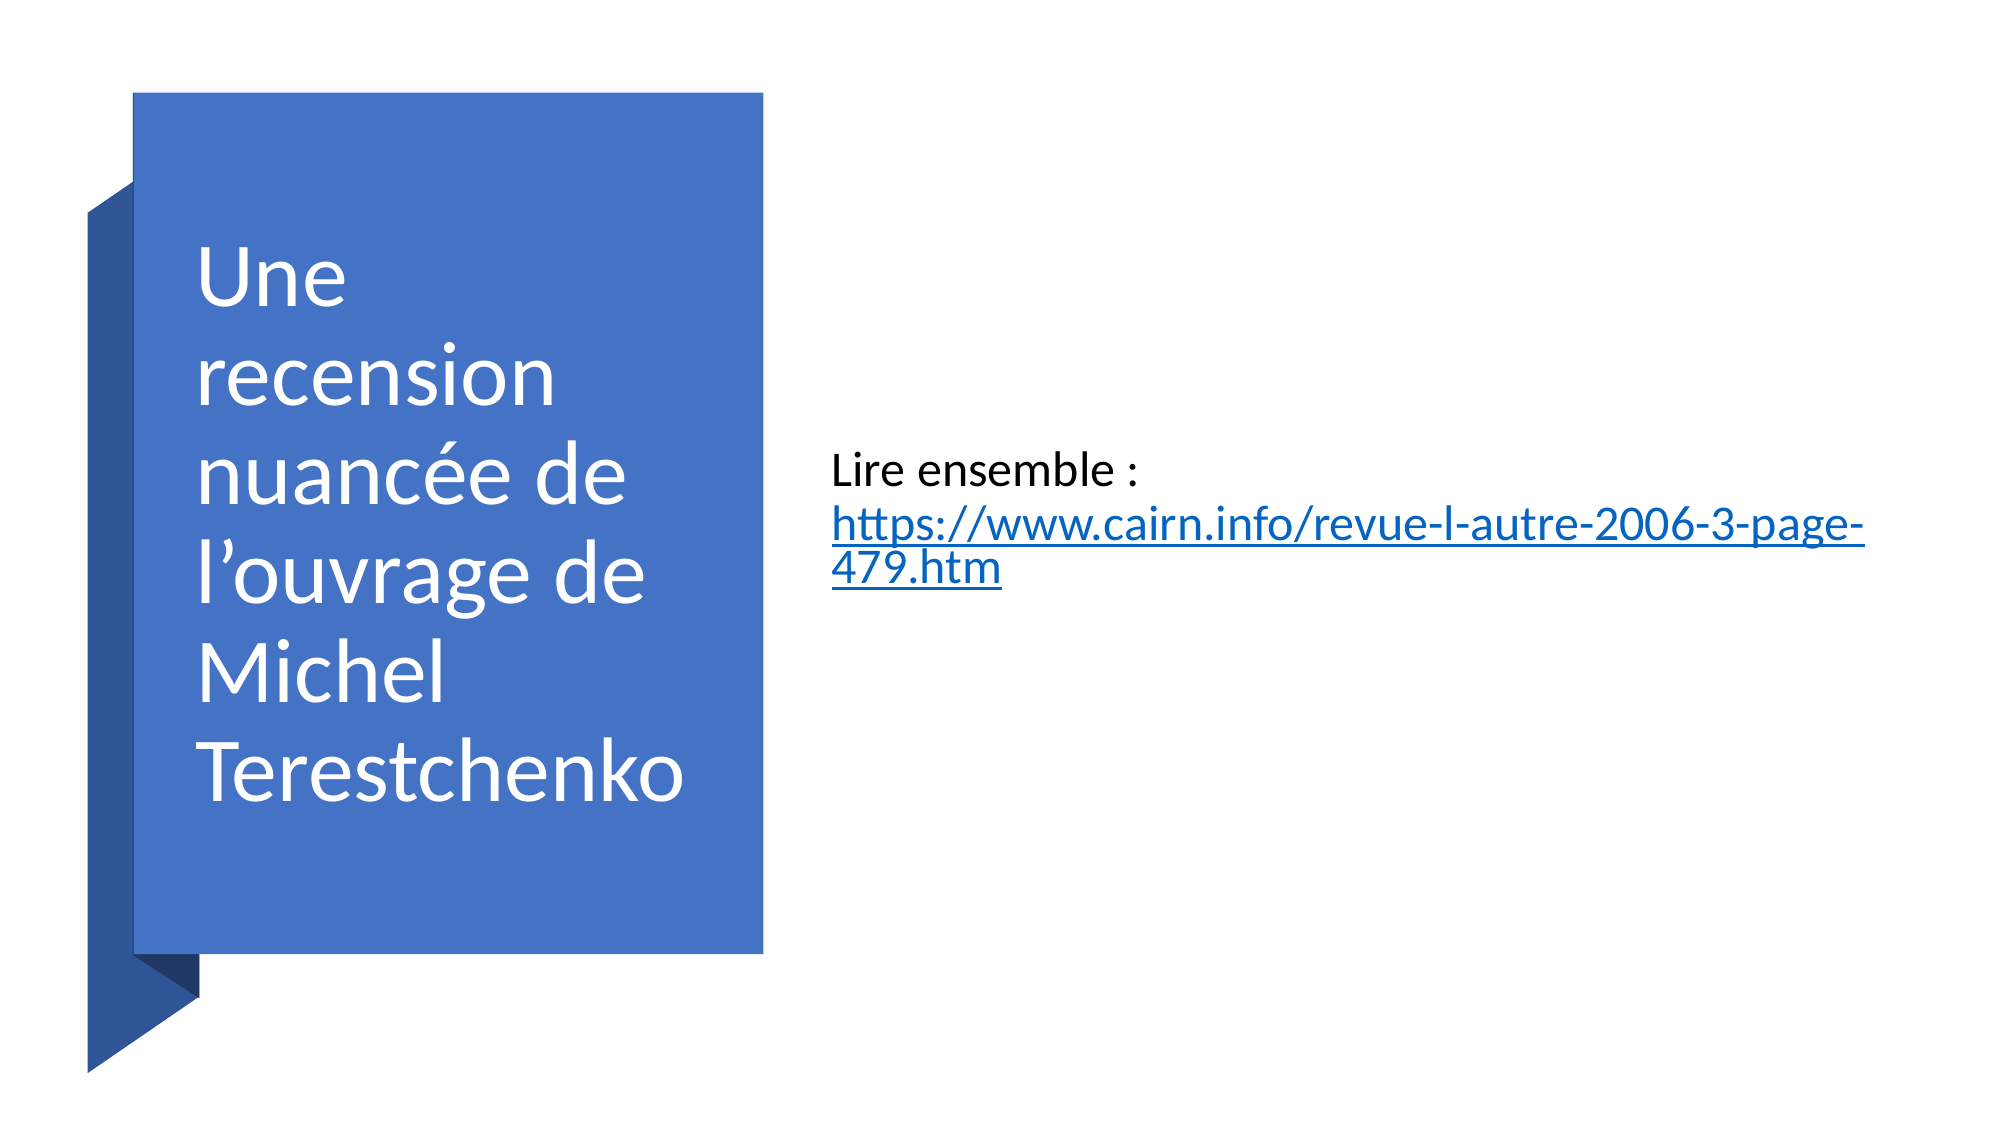

# Une recension nuancée de l’ouvrage de Michel Terestchenko
Lire ensemble : https://www.cairn.info/revue-l-autre-2006-3-page-479.htm